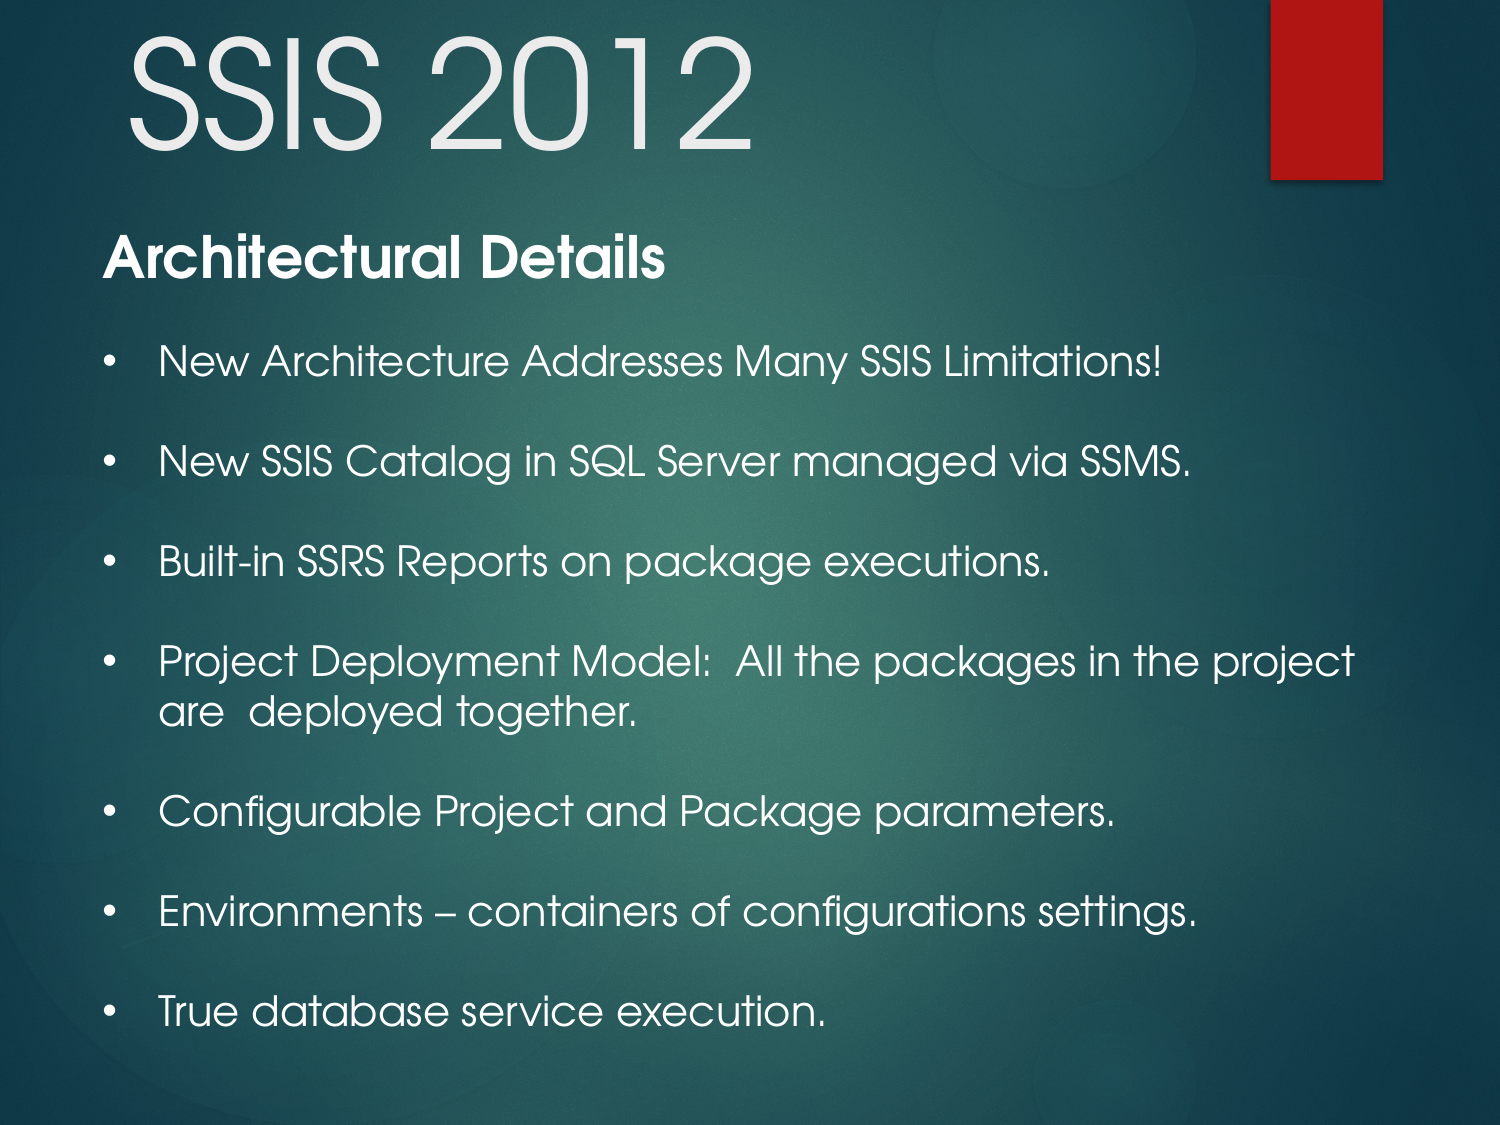

# SSIS 2012
Architectural Details

New Architecture Addresses Many SSIS Limitations!

New SSIS Catalog in SQL Server managed via SSMS.

Built-in SSRS Reports on package executions.

Project Deployment Model:  All the packages in the project are  deployed together.

Configurable Project and Package parameters.

Environments – containers of configurations settings.

True database service execution.